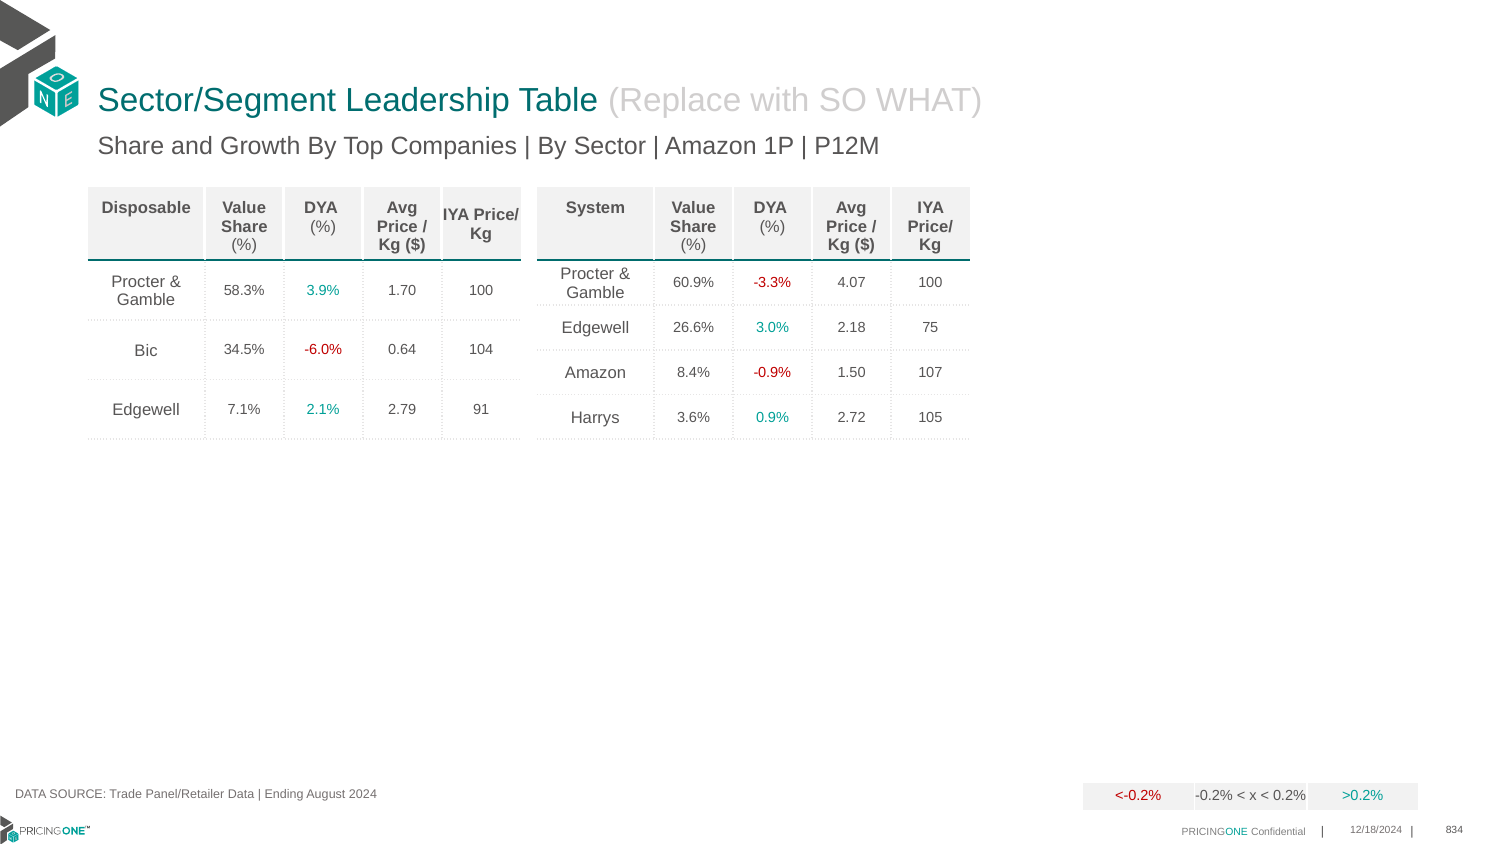

# Sector/Segment Leadership Table (Replace with SO WHAT)
Share and Growth By Top Companies | By Sector | Amazon 1P | P12M
| Disposable | Value Share (%) | DYA (%) | Avg Price /Kg ($) | IYA Price/ Kg |
| --- | --- | --- | --- | --- |
| Procter & Gamble | 58.3% | 3.9% | 1.70 | 100 |
| Bic | 34.5% | -6.0% | 0.64 | 104 |
| Edgewell | 7.1% | 2.1% | 2.79 | 91 |
| System | Value Share (%) | DYA (%) | Avg Price /Kg ($) | IYA Price/Kg |
| --- | --- | --- | --- | --- |
| Procter & Gamble | 60.9% | -3.3% | 4.07 | 100 |
| Edgewell | 26.6% | 3.0% | 2.18 | 75 |
| Amazon | 8.4% | -0.9% | 1.50 | 107 |
| Harrys | 3.6% | 0.9% | 2.72 | 105 |
DATA SOURCE: Trade Panel/Retailer Data | Ending August 2024
| <-0.2% | -0.2% < x < 0.2% | >0.2% |
| --- | --- | --- |

12/18/2024
834